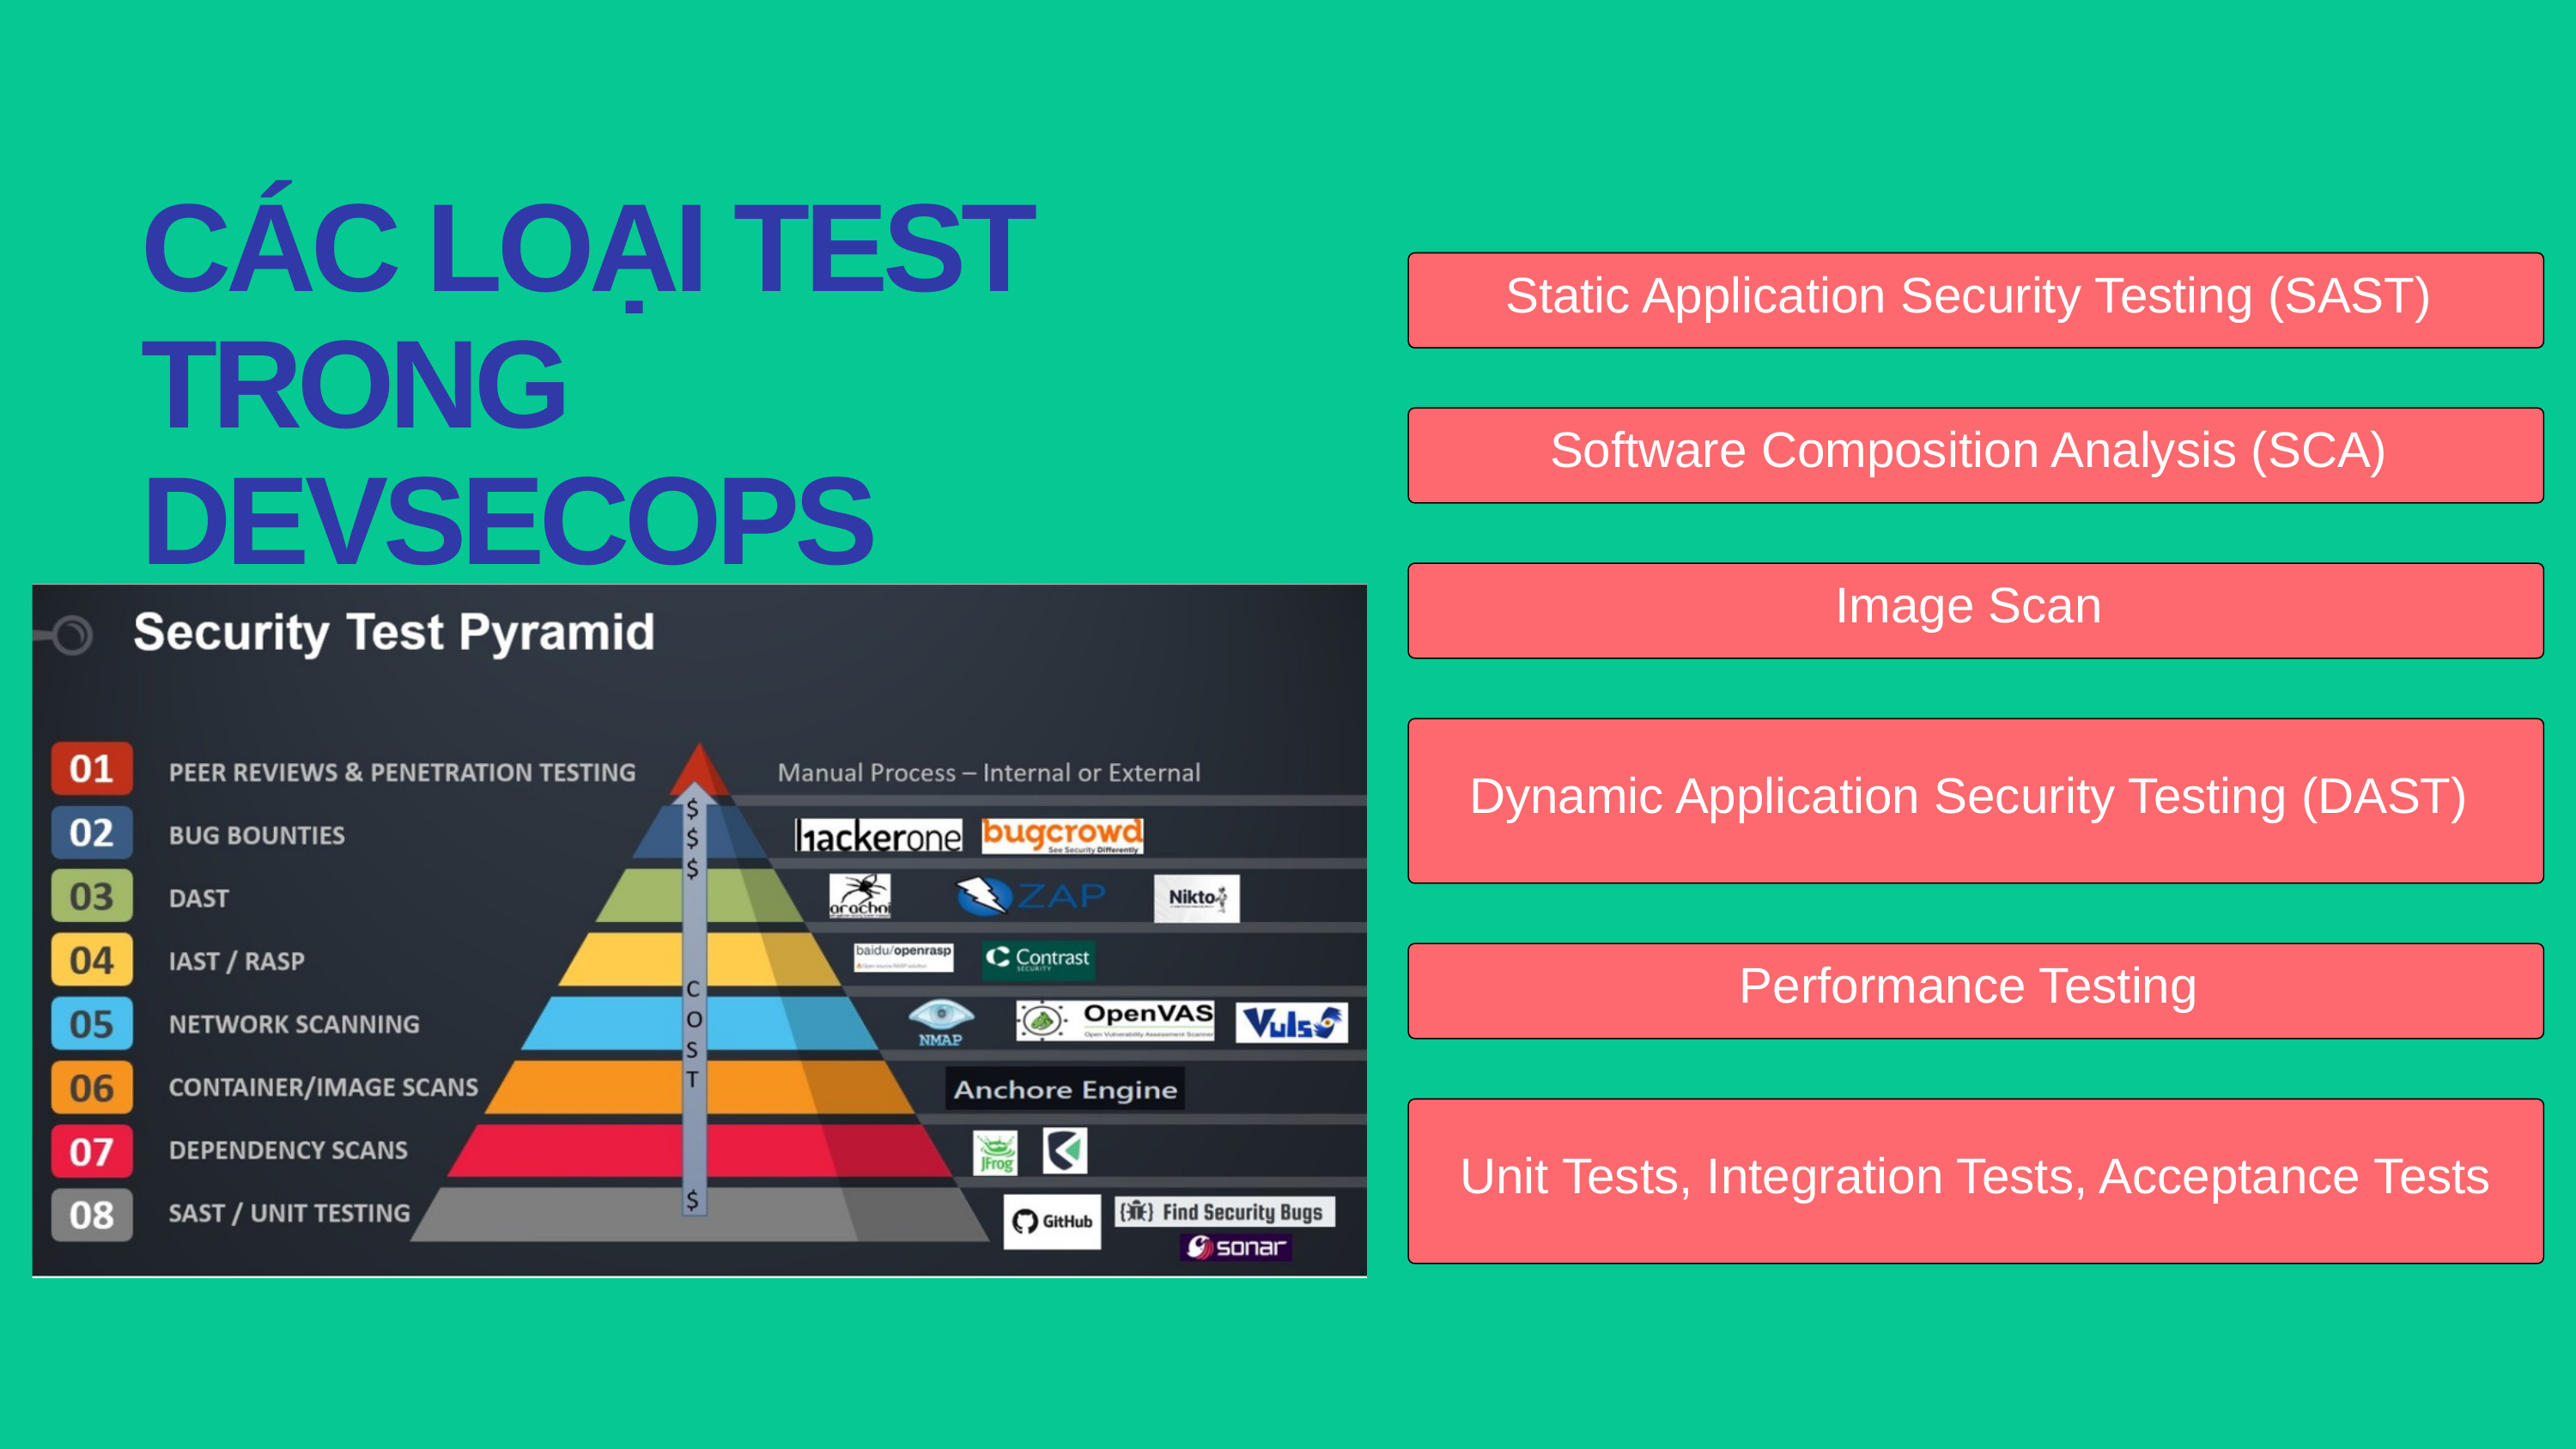

CÁC LOẠI TEST TRONG DEVSECOPS

Static Application Security Testing (SAST)

Software Composition Analysis (SCA)

Image Scan

Dynamic Application Security Testing (DAST)

Performance Testing

Unit Tests, Integration Tests, Acceptance Tests